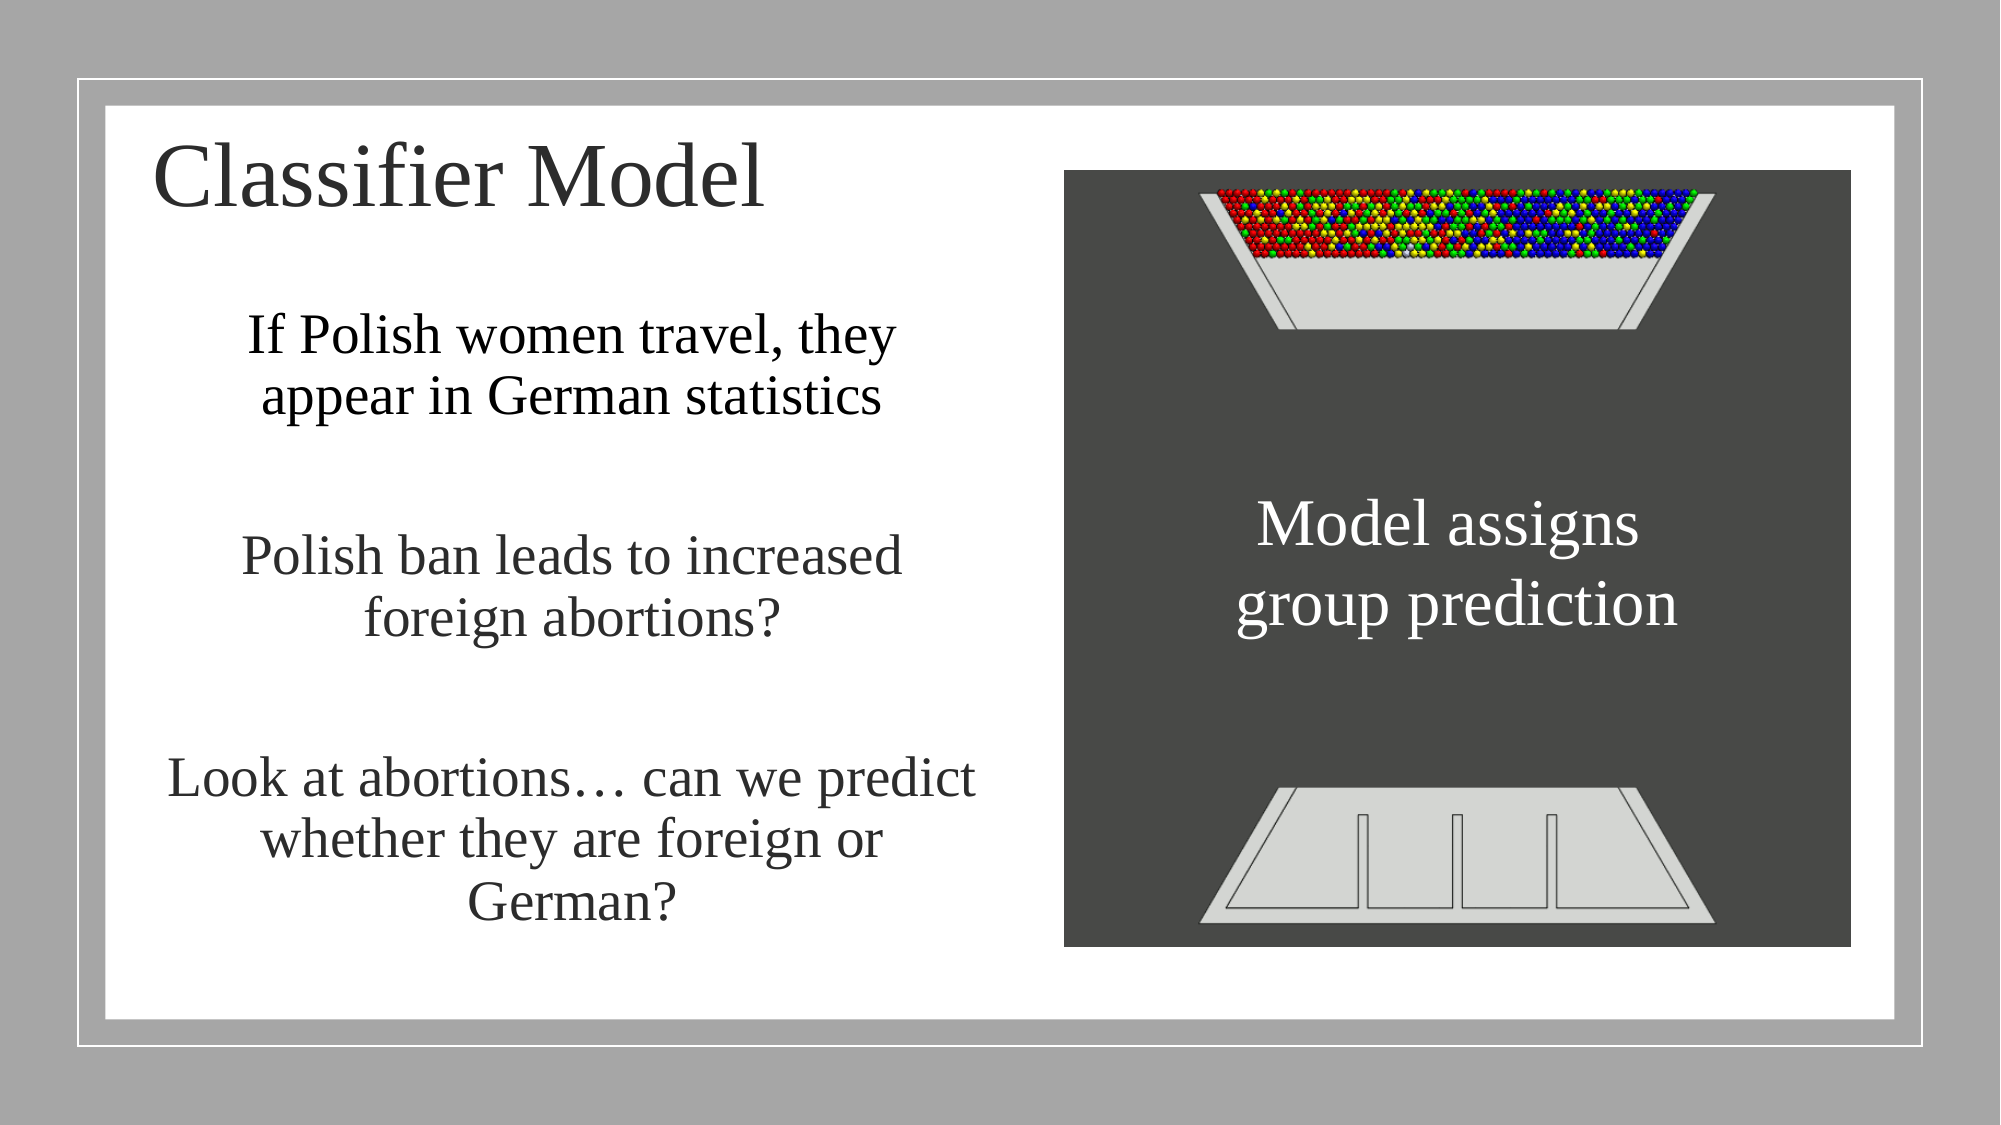

# Classifier Model

### Chart

| Category | Abortions performed on Foreigners |
|---|---|
| Foreign Abortions detected | 242.0 |
| Foreign Abortions undetected | 50.0 |
If Polish women travel, they appear in German statistics

Polish ban leads to increased foreign abortions?

Look at abortions… can we predict whether they are foreign or German?
Model assigns
group prediction
4